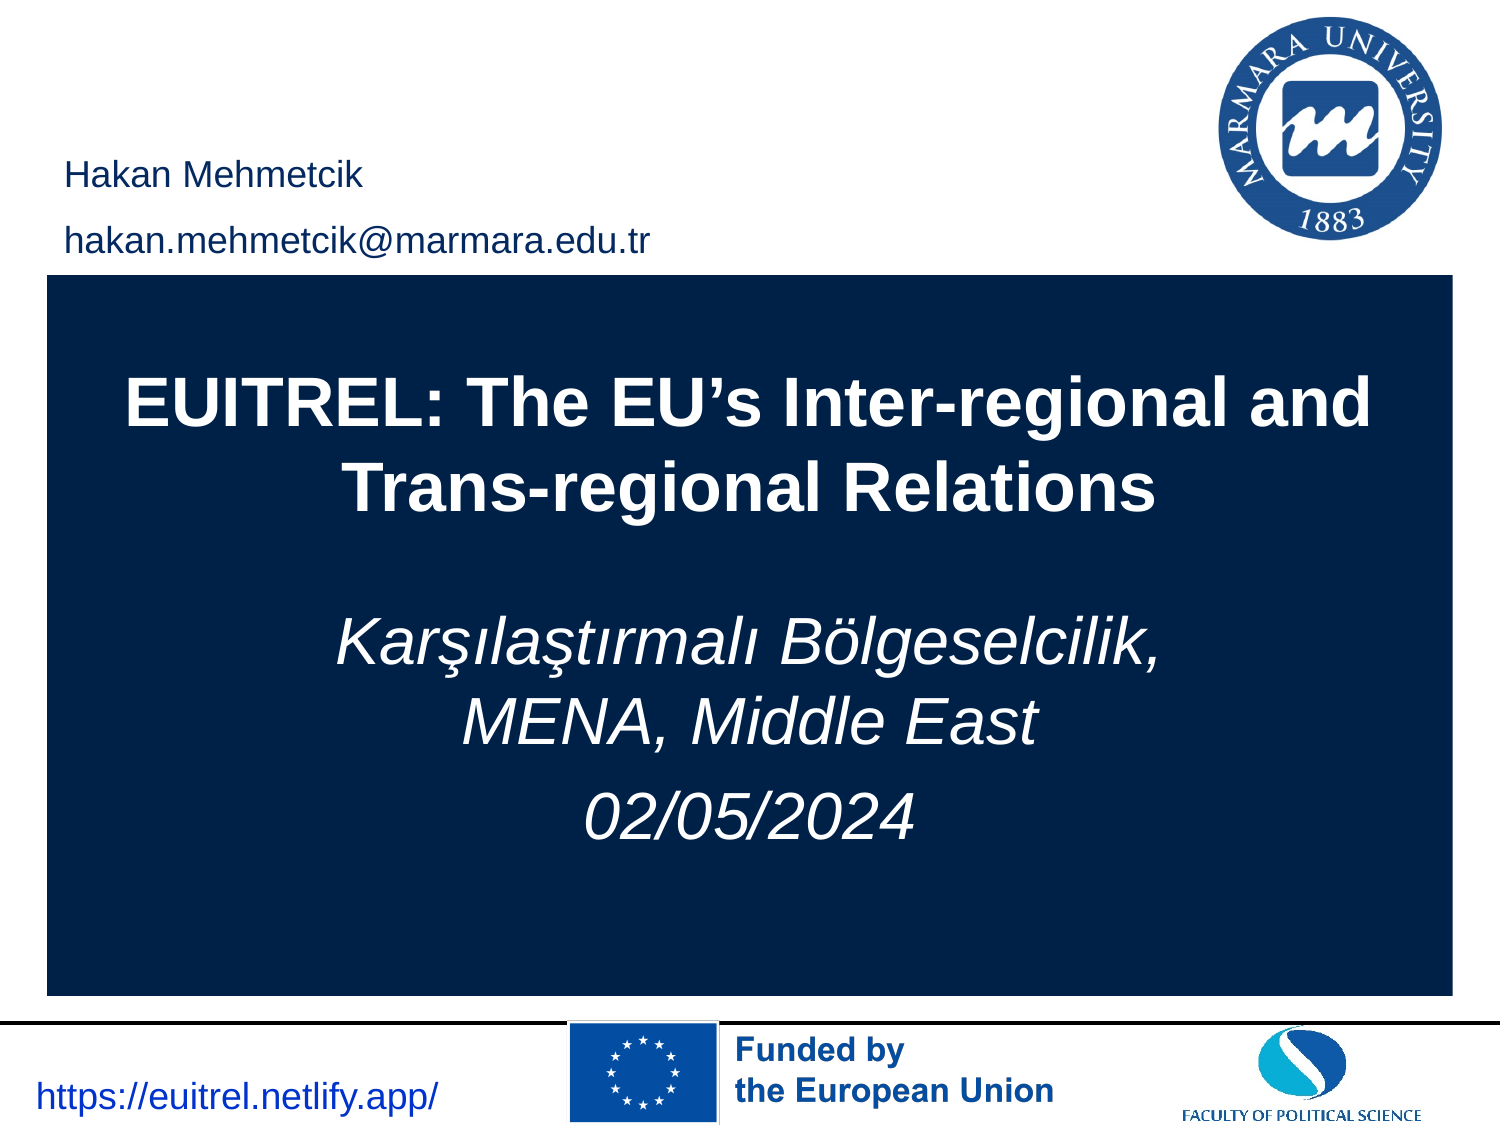

# EUITREL: The EU’s Inter-regional and
Trans-regional Relations
Karşılaştırmalı Bölgeselcilik, MENA, Middle East
02/05/2024